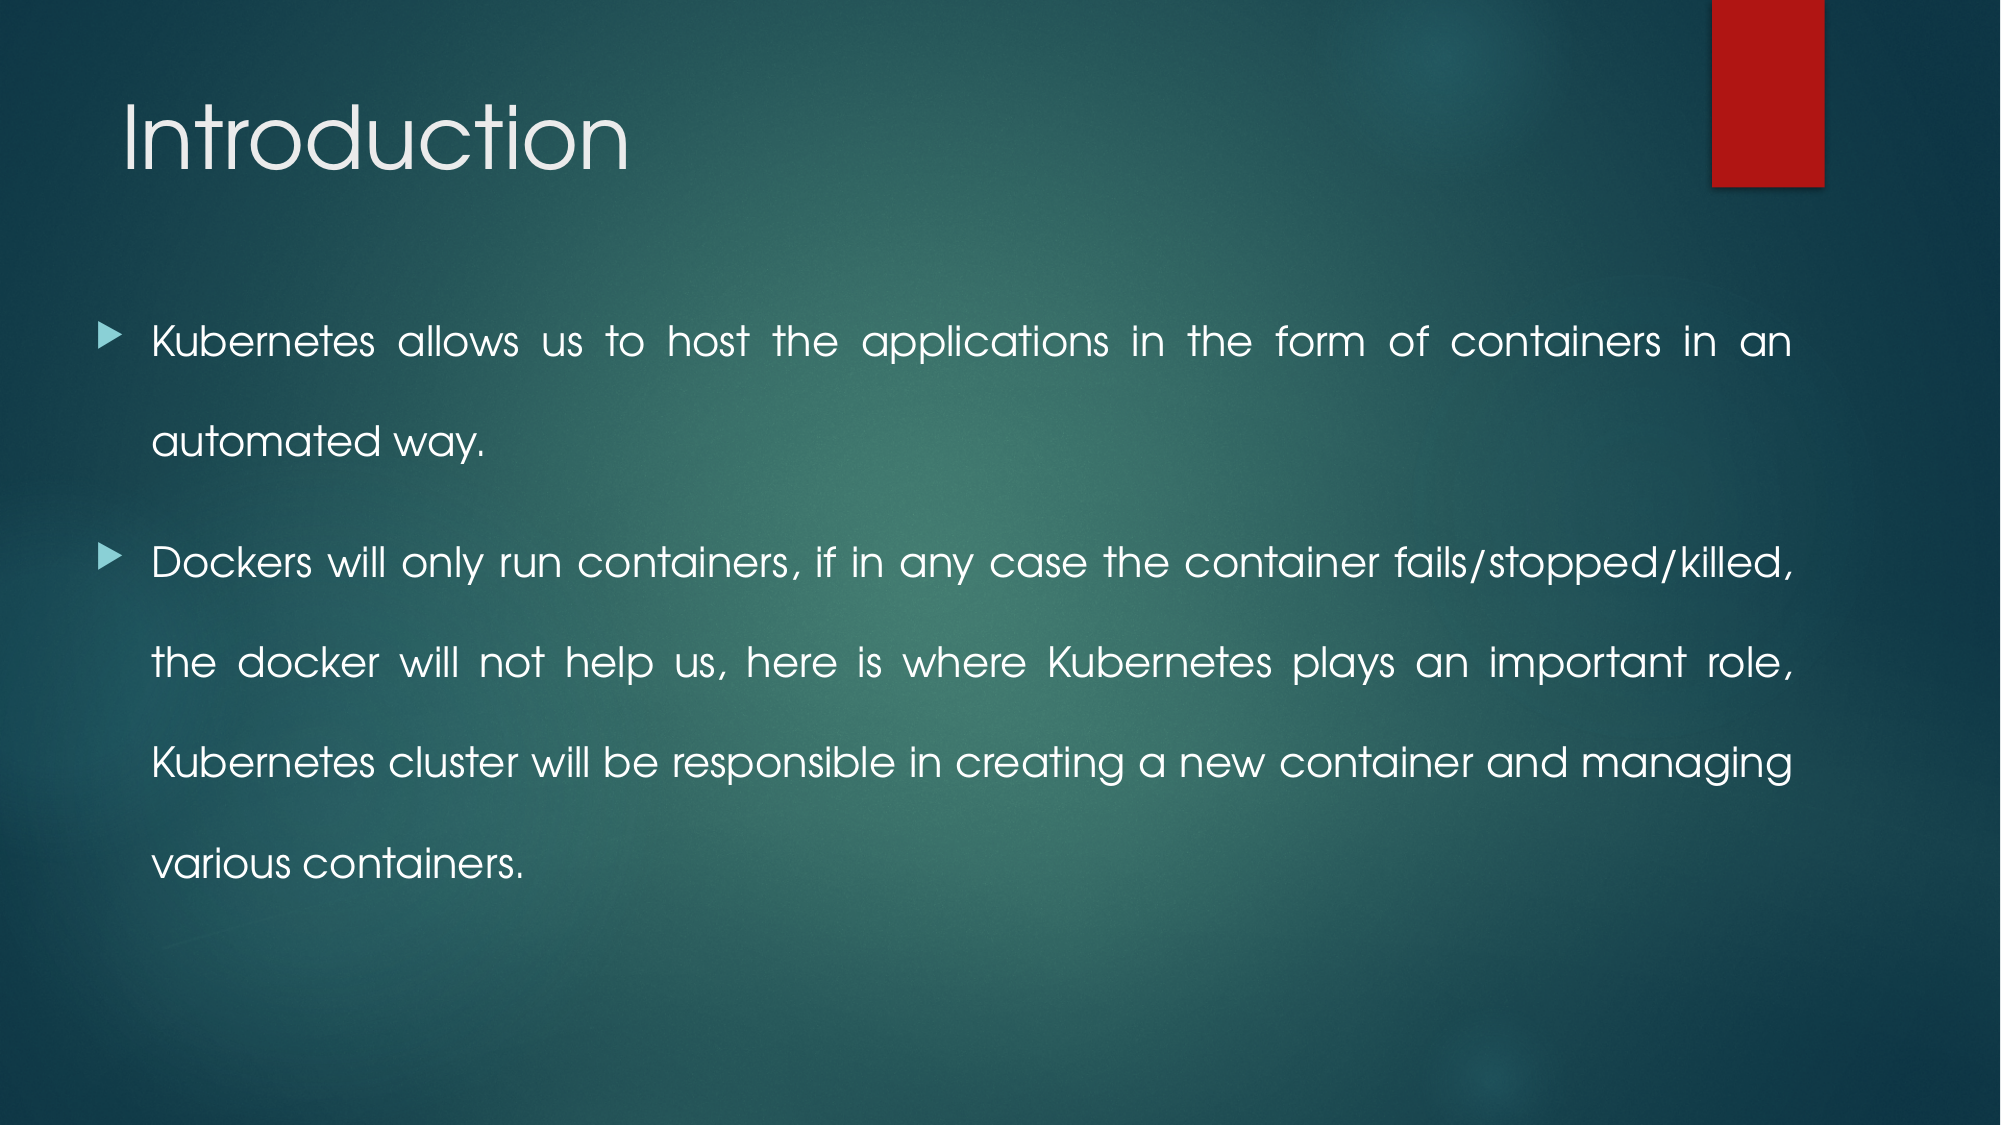

# Introduction
Kubernetes allows us to host the applications in the form of containers in an automated way.
Dockers will only run containers, if in any case the container fails/stopped/killed, the docker will not help us, here is where Kubernetes plays an important role, Kubernetes cluster will be responsible in creating a new container and managing various containers.